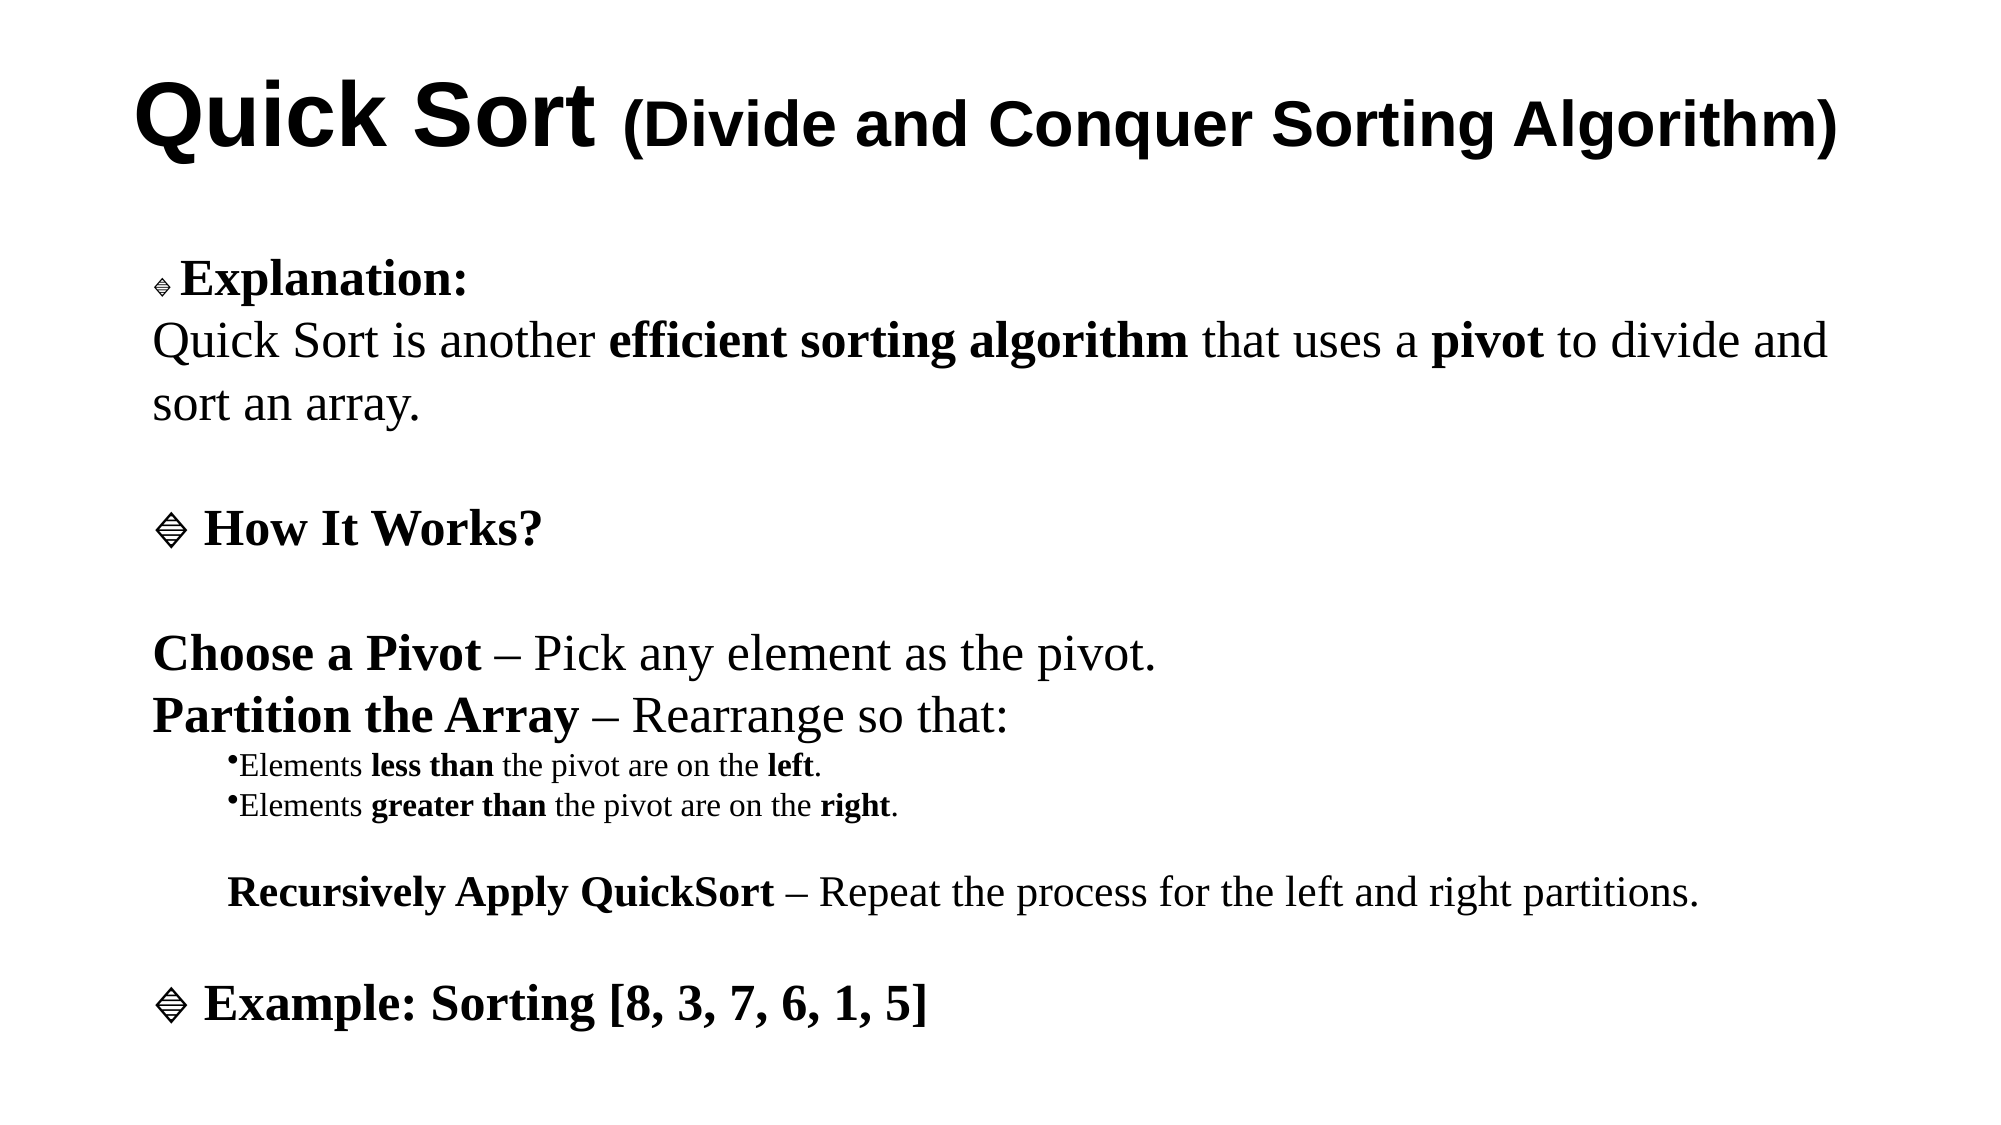

# Quick Sort (Divide and Conquer Sorting Algorithm)
🔹 Explanation:
Quick Sort is another efficient sorting algorithm that uses a pivot to divide and sort an array.

🔹 How It Works?

Choose a Pivot – Pick any element as the pivot.
Partition the Array – Rearrange so that:
Elements less than the pivot are on the left.
Elements greater than the pivot are on the right.

Recursively Apply QuickSort – Repeat the process for the left and right partitions.

🔹 Example: Sorting [8, 3, 7, 6, 1, 5]